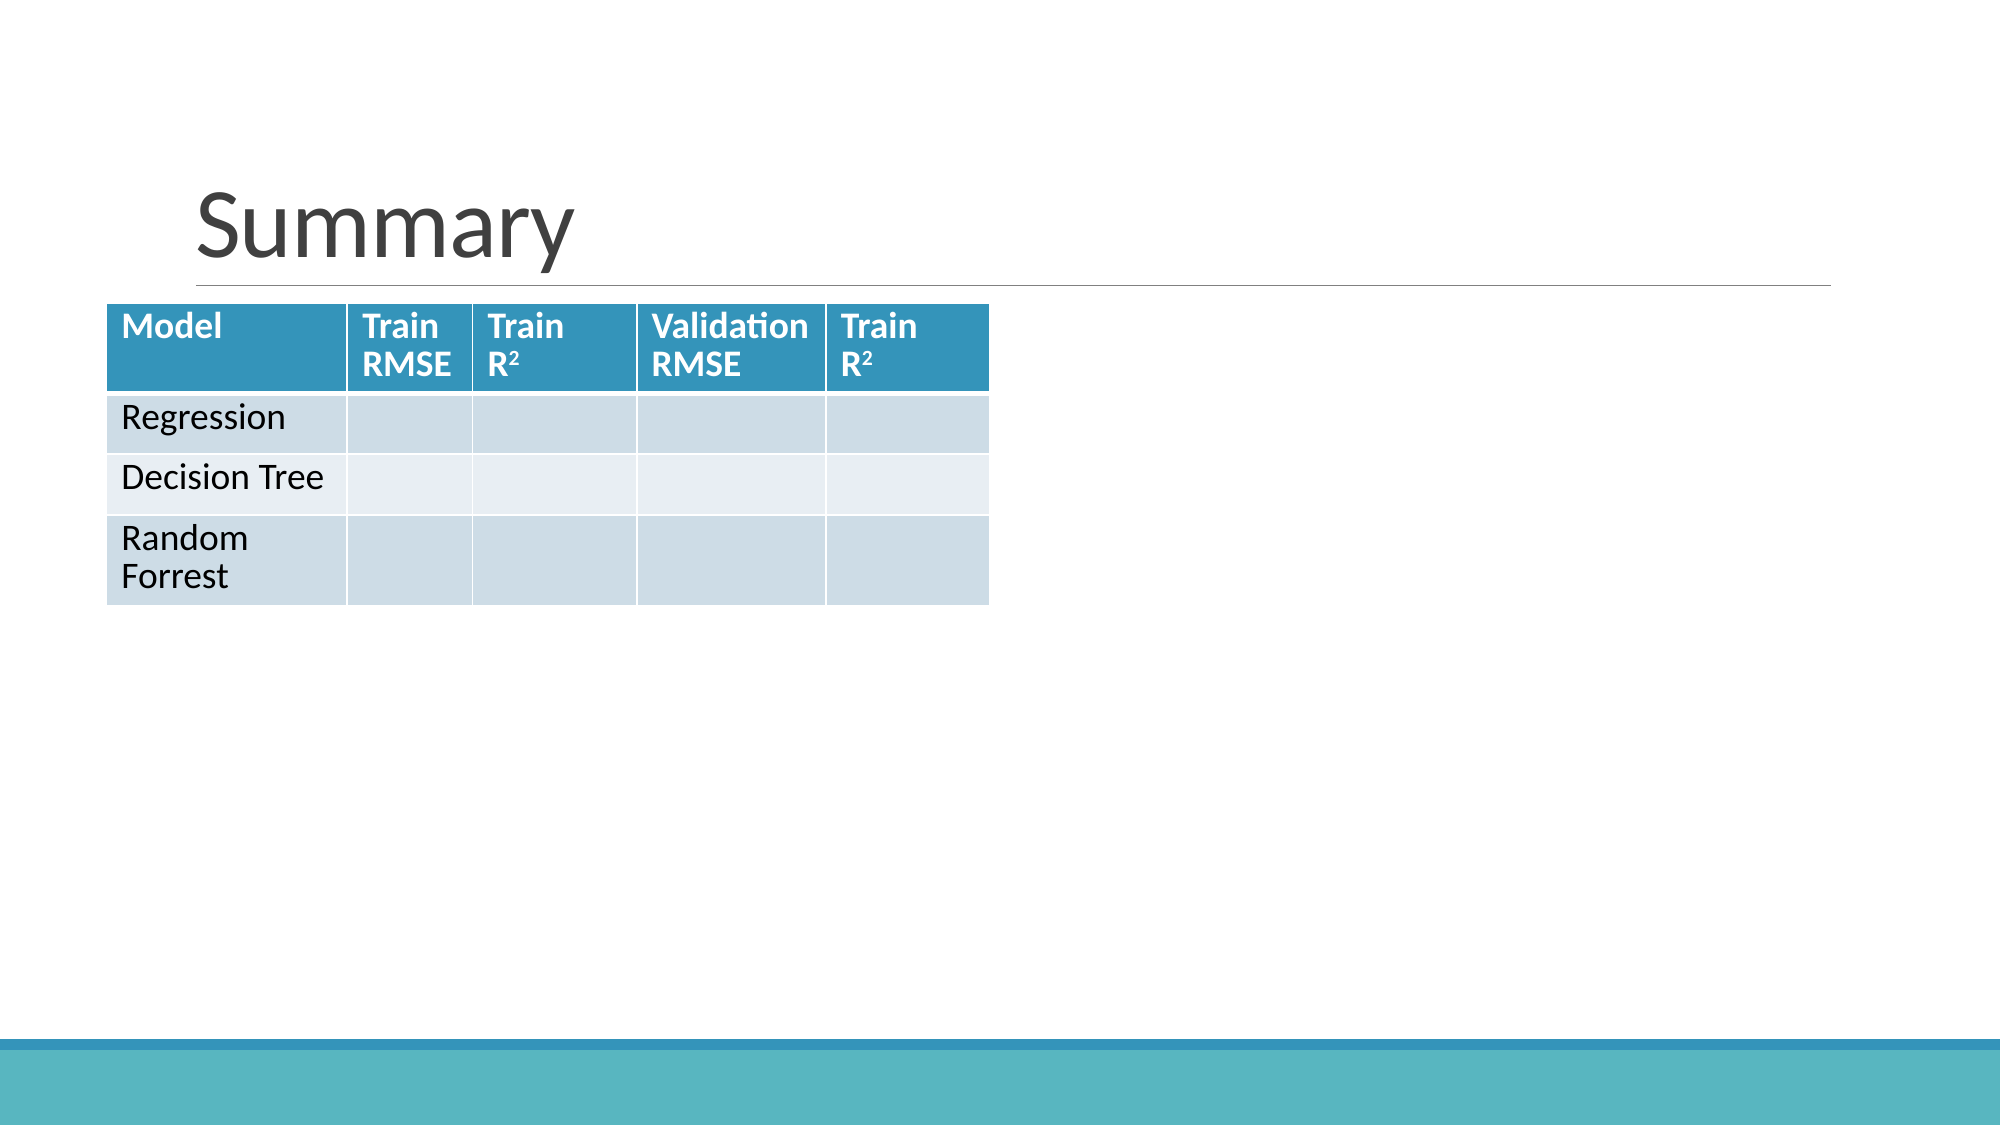

# Summary

| Model | Train RMSE | Train R2 | Validation RMSE | Train R2 |
| --- | --- | --- | --- | --- |
| Regression |  |  |  |  |
| Decision Tree |  |  |  |  |
| Random Forrest |  |  |  |  |